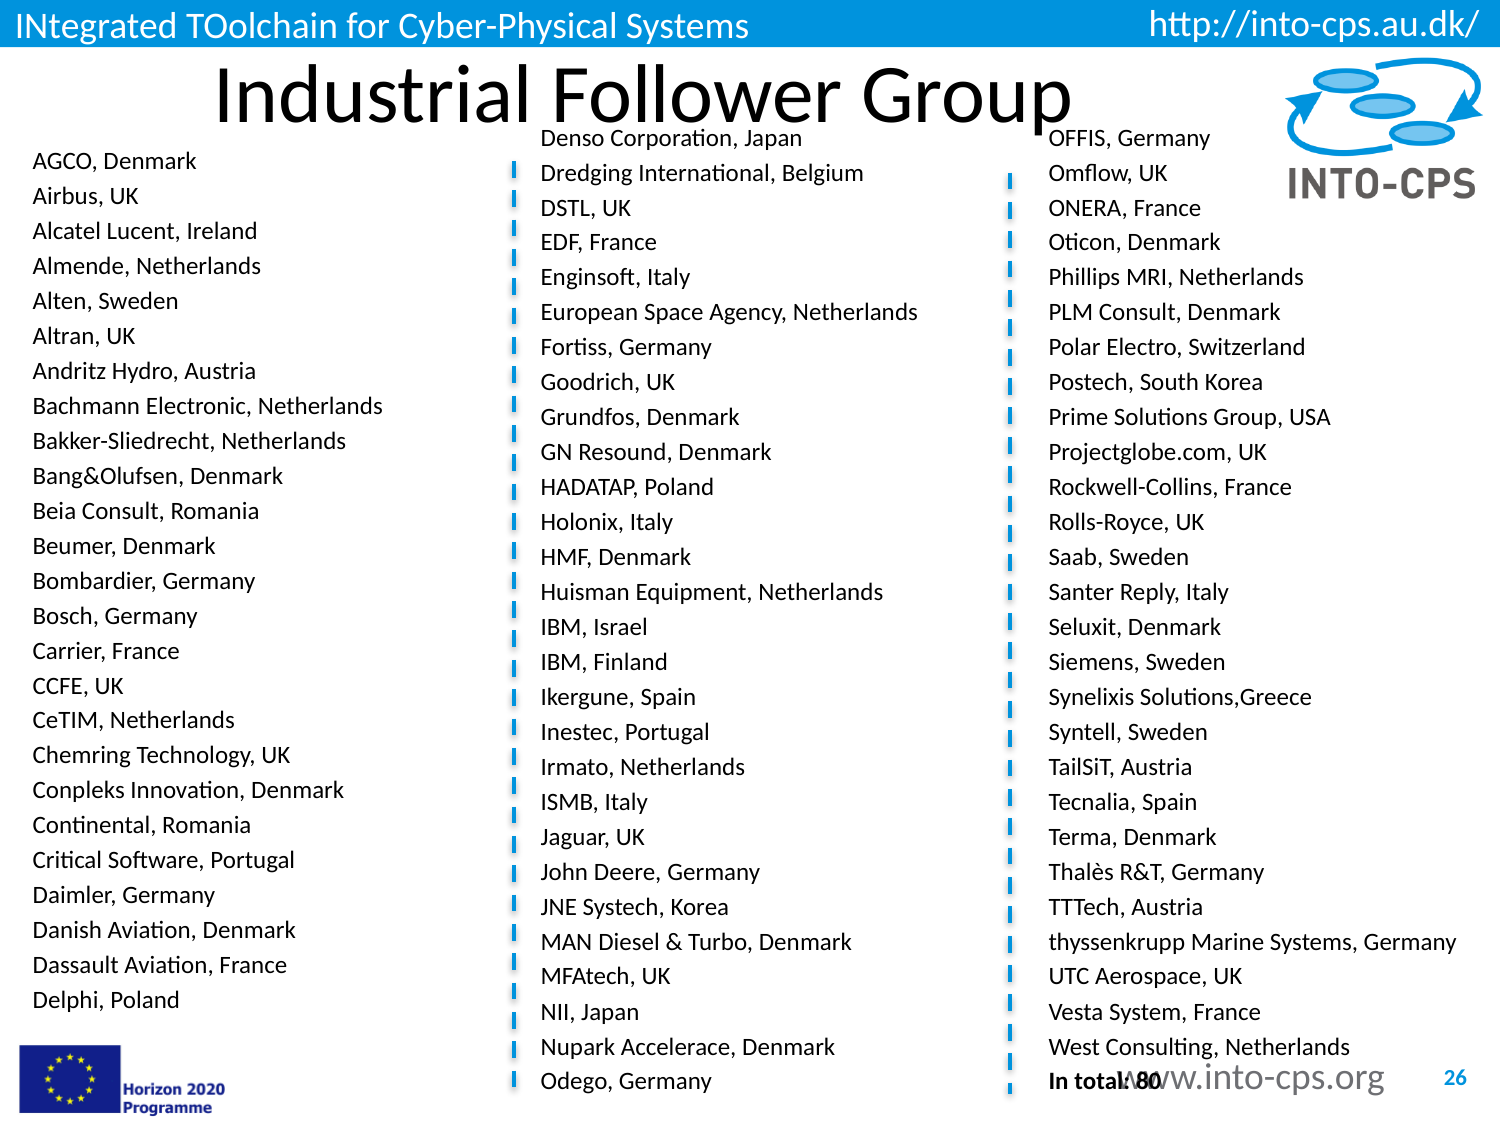

# Industrial Follower Group
Denso Corporation, Japan
Dredging International, Belgium
DSTL, UK
EDF, France
Enginsoft, Italy
European Space Agency, Netherlands
Fortiss, Germany
Goodrich, UK
Grundfos, Denmark
GN Resound, Denmark
HADATAP, Poland
Holonix, Italy
HMF, Denmark
Huisman Equipment, Netherlands
IBM, Israel
IBM, Finland
Ikergune, Spain
Inestec, Portugal
Irmato, Netherlands
ISMB, Italy
Jaguar, UK
John Deere, Germany
JNE Systech, Korea
MAN Diesel & Turbo, Denmark
MFAtech, UK
NII, Japan
Nupark Accelerace, Denmark
Odego, Germany

OFFIS, Germany
Omflow, UK
ONERA, France
Oticon, Denmark
Phillips MRI, Netherlands
PLM Consult, Denmark
Polar Electro, Switzerland
Postech, South Korea
Prime Solutions Group, USA
Projectglobe.com, UK
Rockwell-Collins, France
Rolls-Royce, UK
Saab, Sweden
Santer Reply, Italy
Seluxit, Denmark
Siemens, Sweden
Synelixis Solutions,Greece
Syntell, Sweden
TailSiT, Austria
Tecnalia, Spain
Terma, Denmark
Thalès R&T, Germany
TTTech, Austria
thyssenkrupp Marine Systems, Germany
UTC Aerospace, UK
Vesta System, France
West Consulting, Netherlands
In total: 80
AGCO, Denmark
Airbus, UK
Alcatel Lucent, Ireland
Almende, Netherlands
Alten, Sweden
Altran, UK
Andritz Hydro, Austria
Bachmann Electronic, Netherlands
Bakker-Sliedrecht, Netherlands
Bang&Olufsen, Denmark
Beia Consult, Romania
Beumer, Denmark
Bombardier, Germany
Bosch, Germany
Carrier, France
CCFE, UK
CeTIM, Netherlands
Chemring Technology, UK
Conpleks Innovation, Denmark
Continental, Romania
Critical Software, Portugal
Daimler, Germany
Danish Aviation, Denmark
Dassault Aviation, France
Delphi, Poland

26